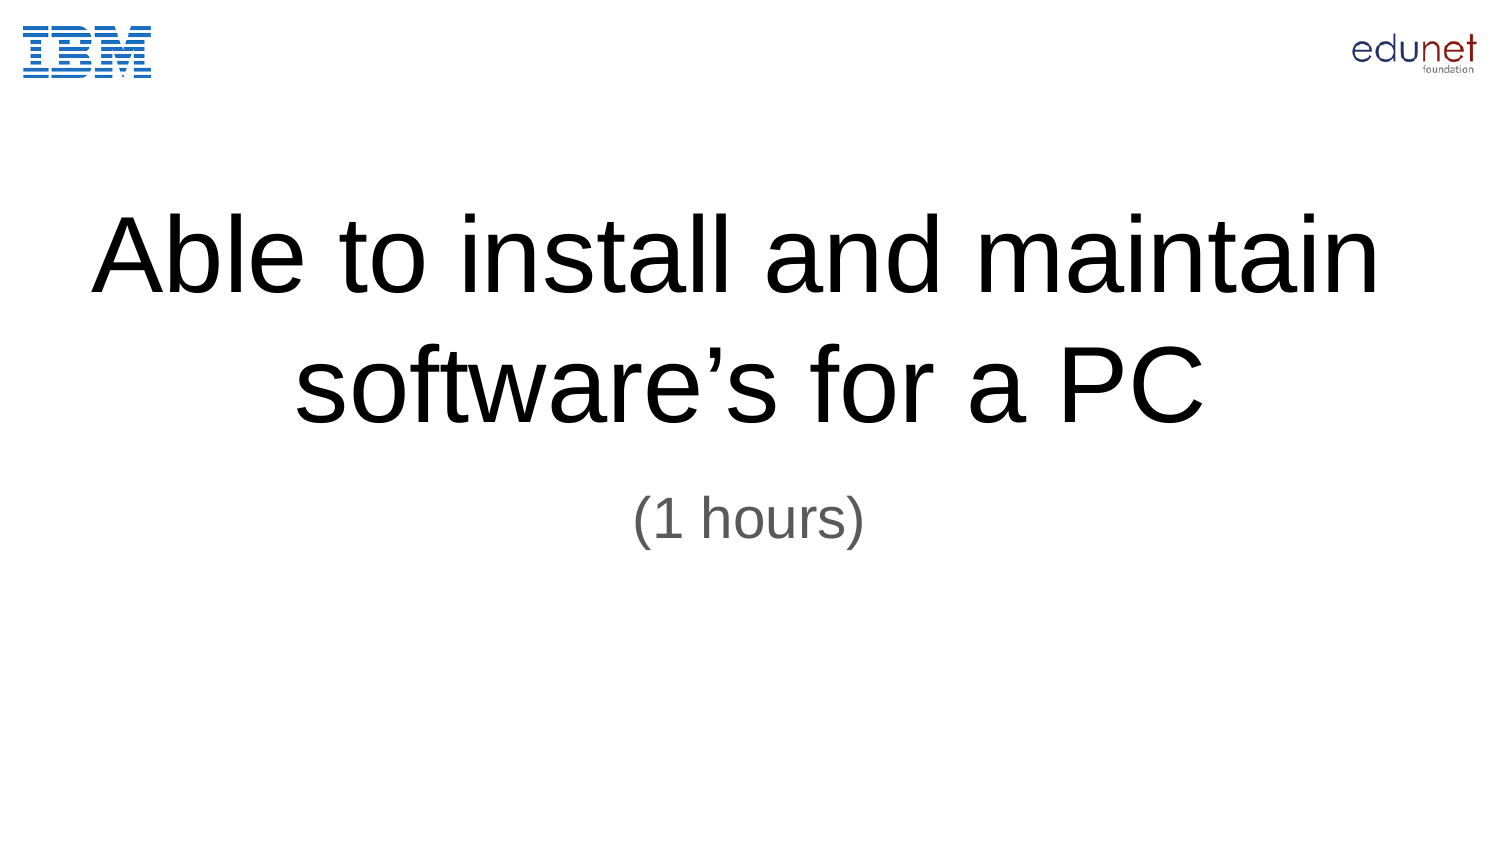

# Able to install and maintain  software’s for a PC
(1 hours)